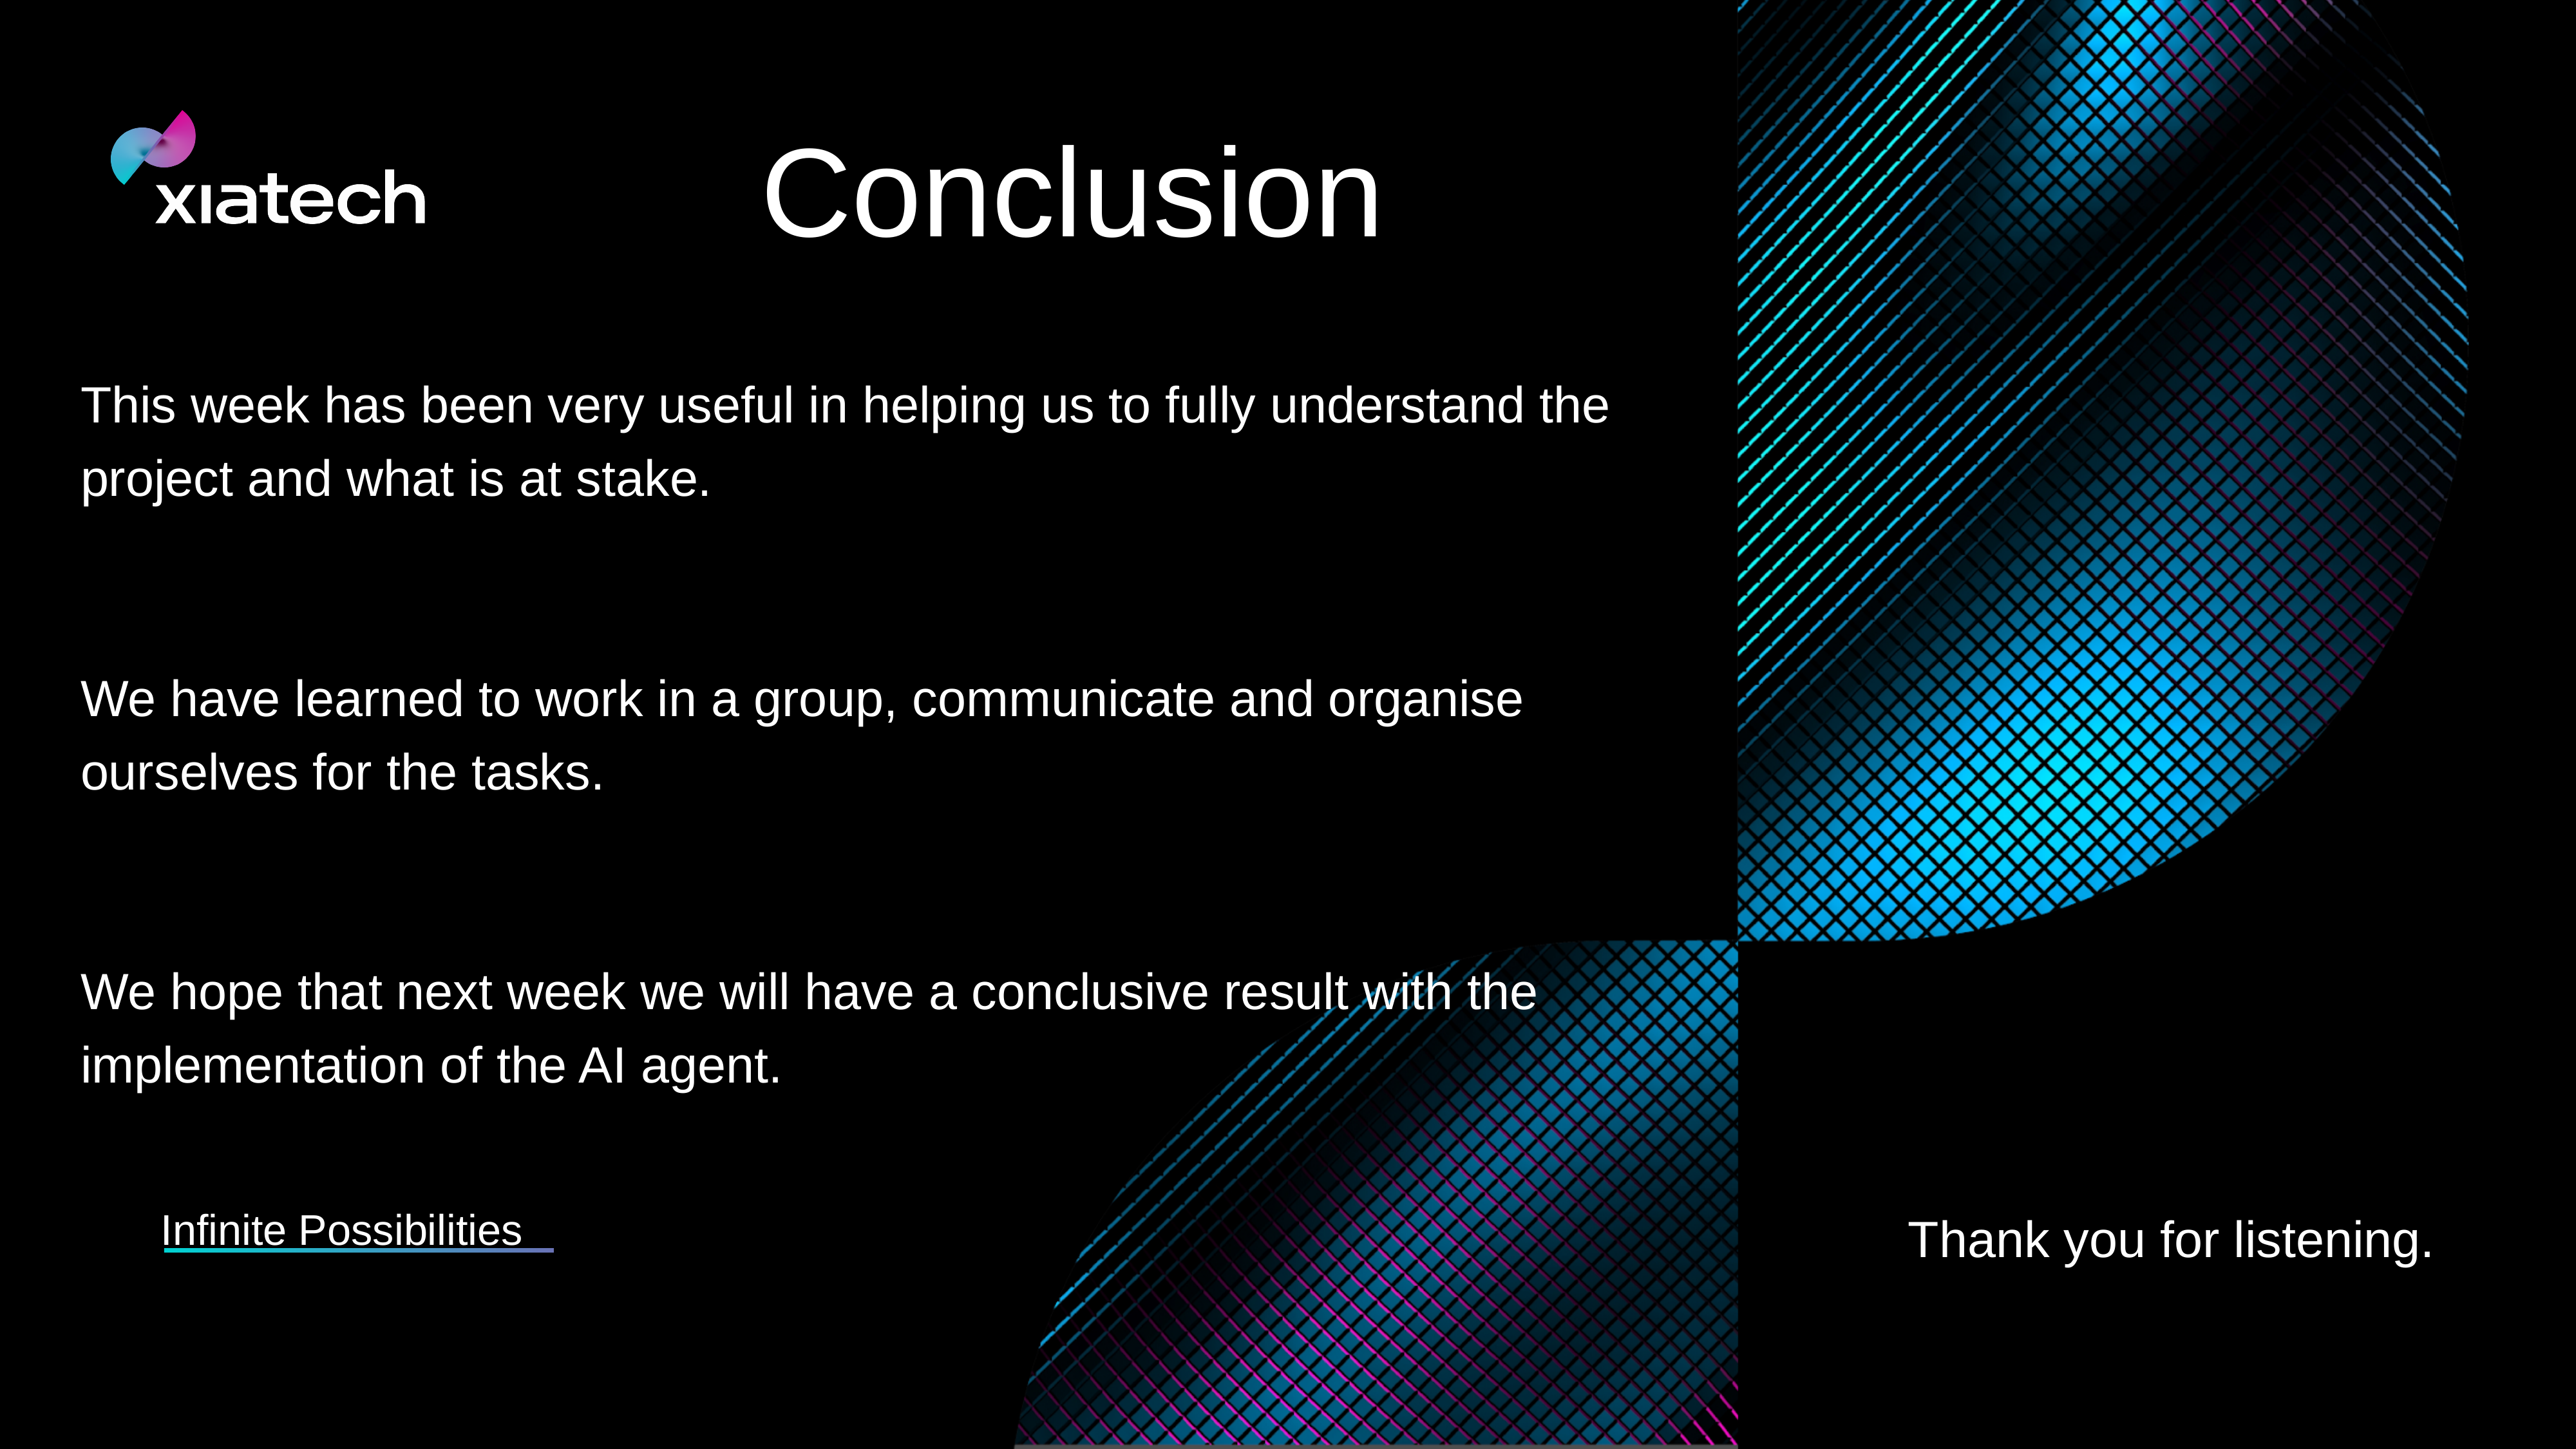

The project aims to make strategic decisions to improve productivity.
The project aims to make strategic decisions to improve productivity.
The project aims to make strategic decisions to improve productivity.
The project aims to make strategic decisions to improve productivity.
Sales monitoring
detection of at-risk SKUs
# Conclusion
This week has been very useful in helping us to fully understand the project and what is at stake.

We have learned to work in a group, communicate and organise ourselves for the tasks.

We hope that next week we will have a conclusive result with the implementation of the AI agent.

Infinite Possibilities
Thank you for listening.